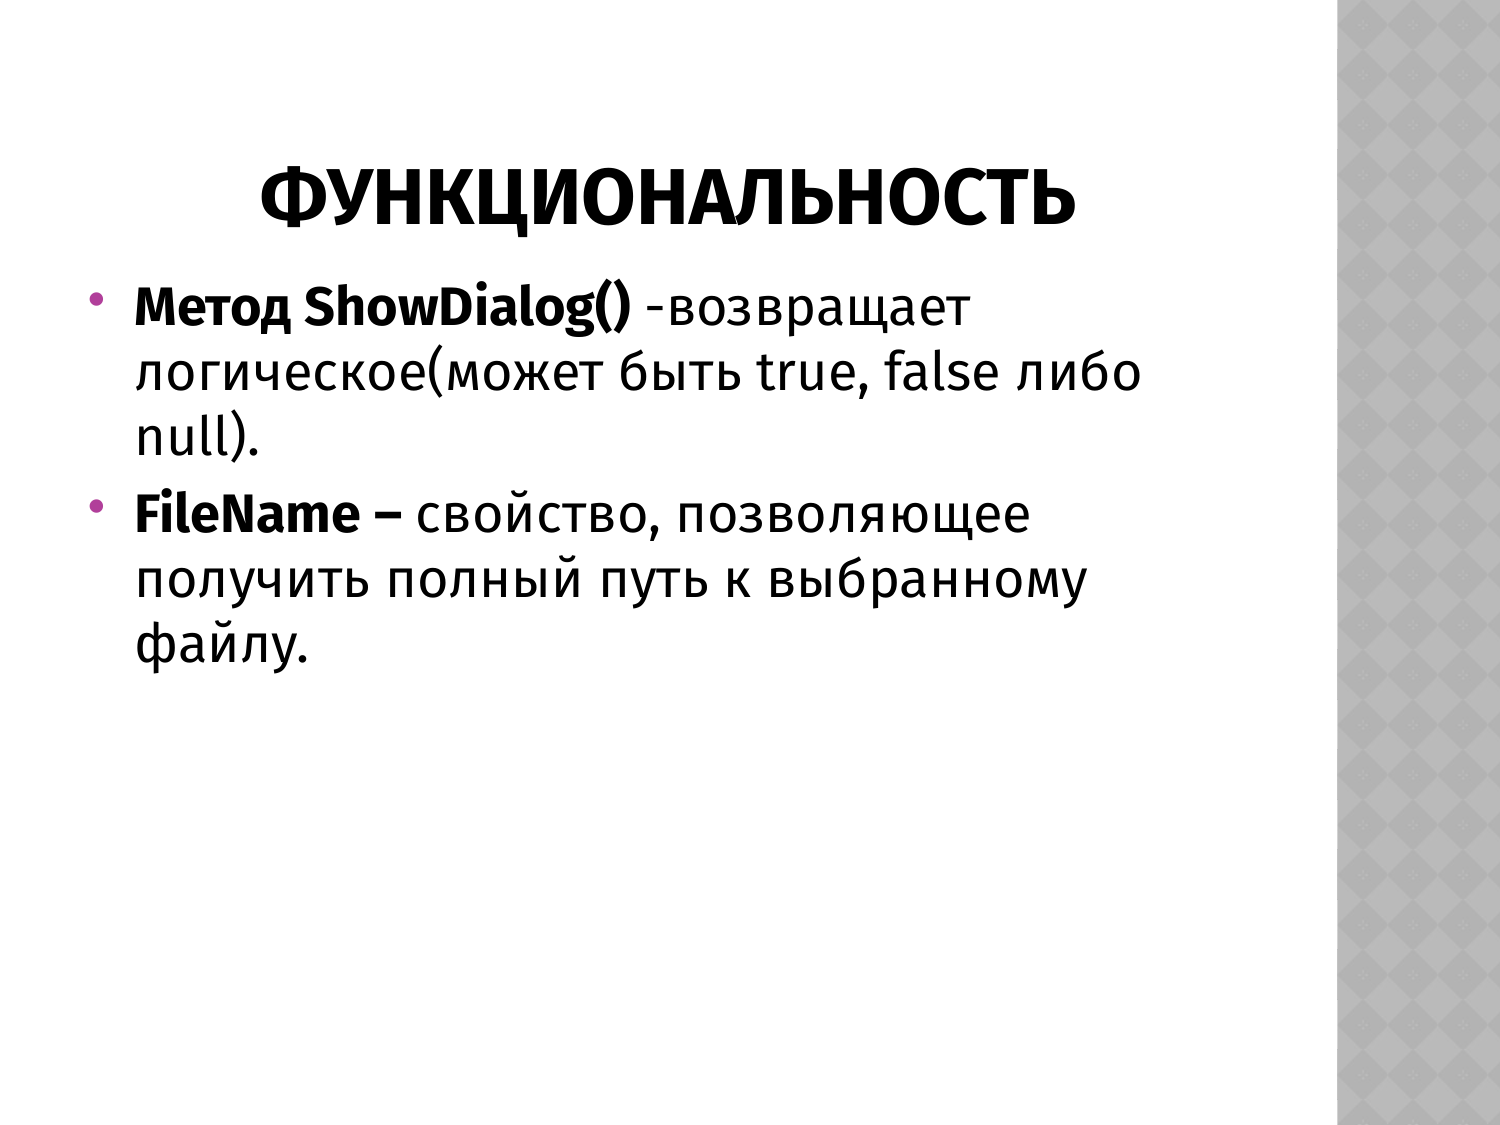

# ФУНКЦИОНАЛЬНОСТЬ
Метод ShowDialog() -возвращает логическое(может быть true, false либо null).
FileName – свойство, позволяющее получить полный путь к выбранному файлу.